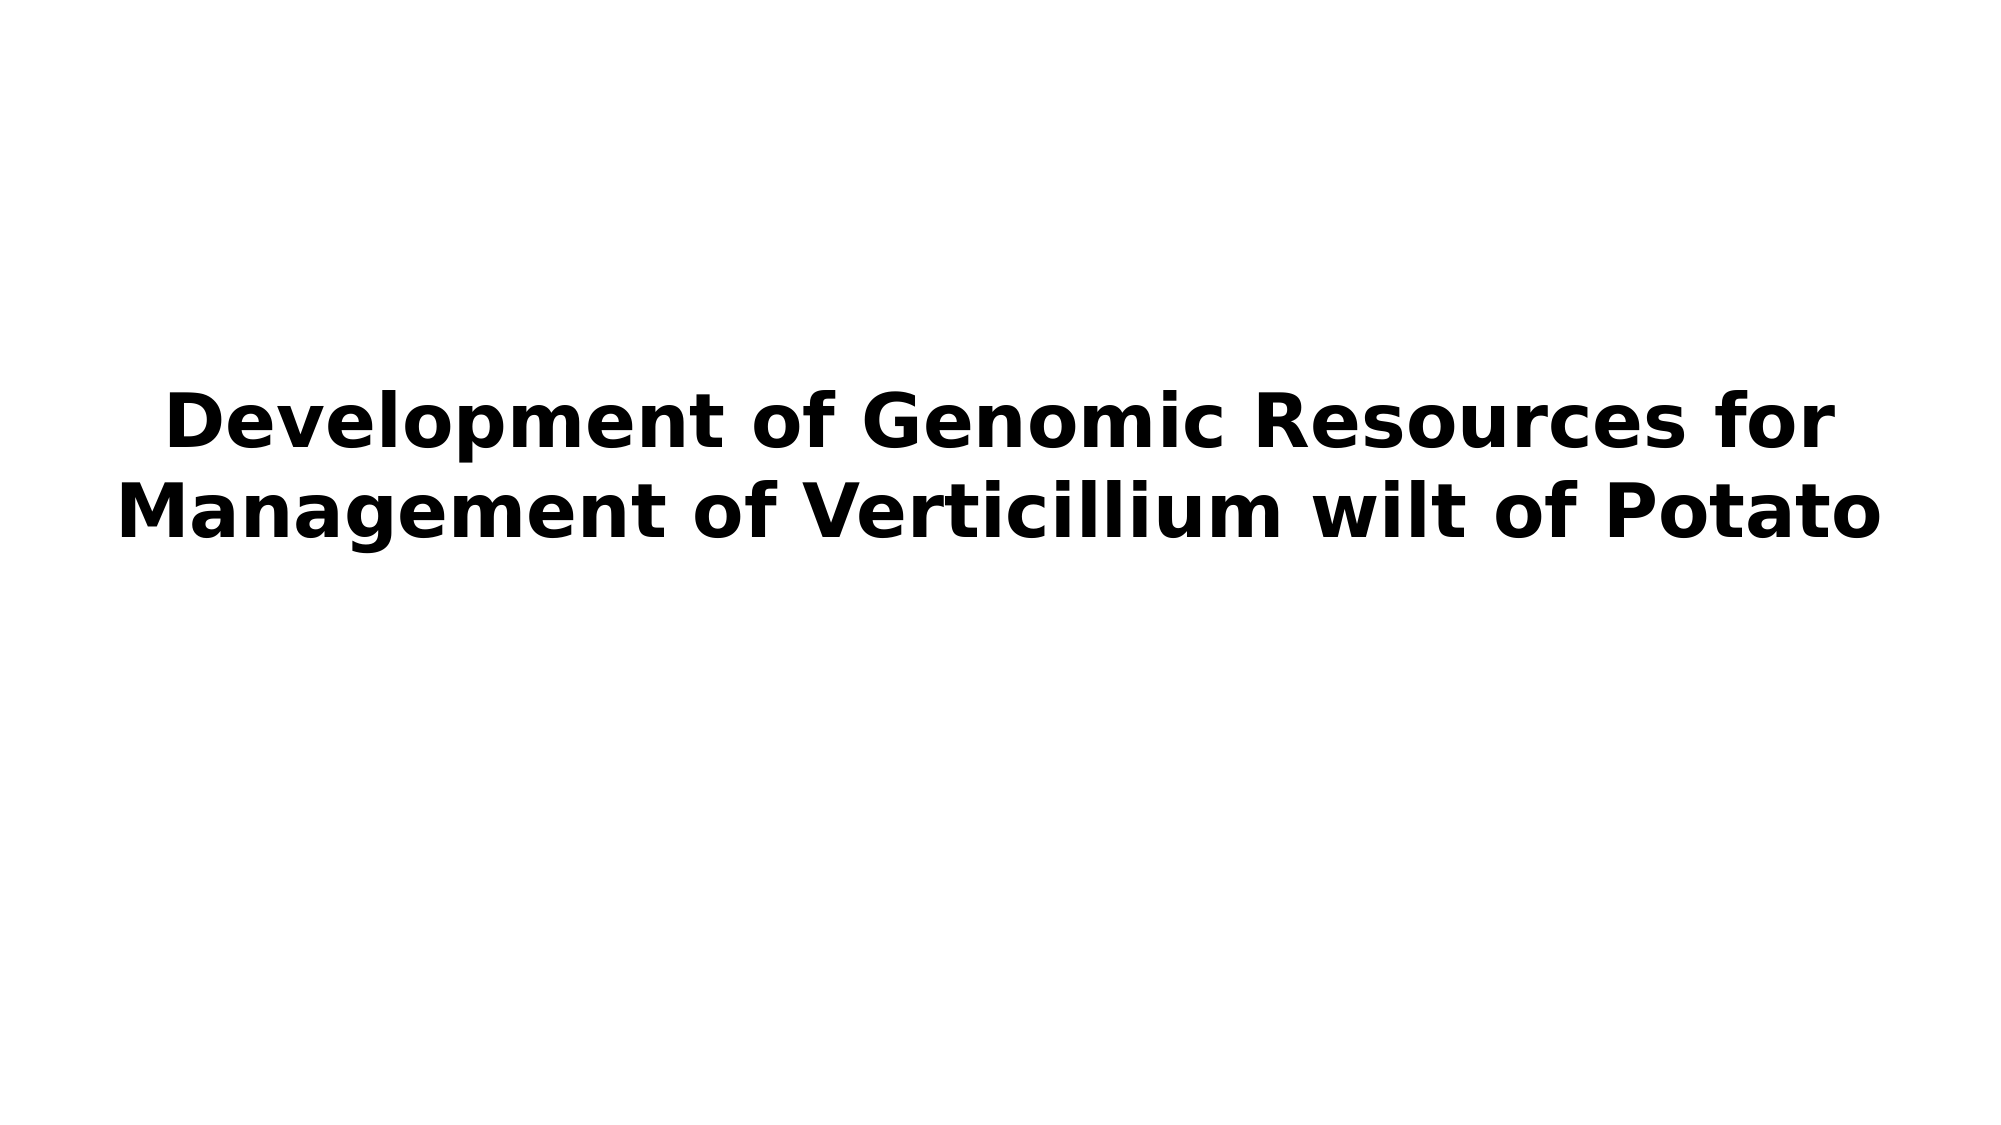

Development of Genomic Resources for Management of Verticillium wilt of Potato